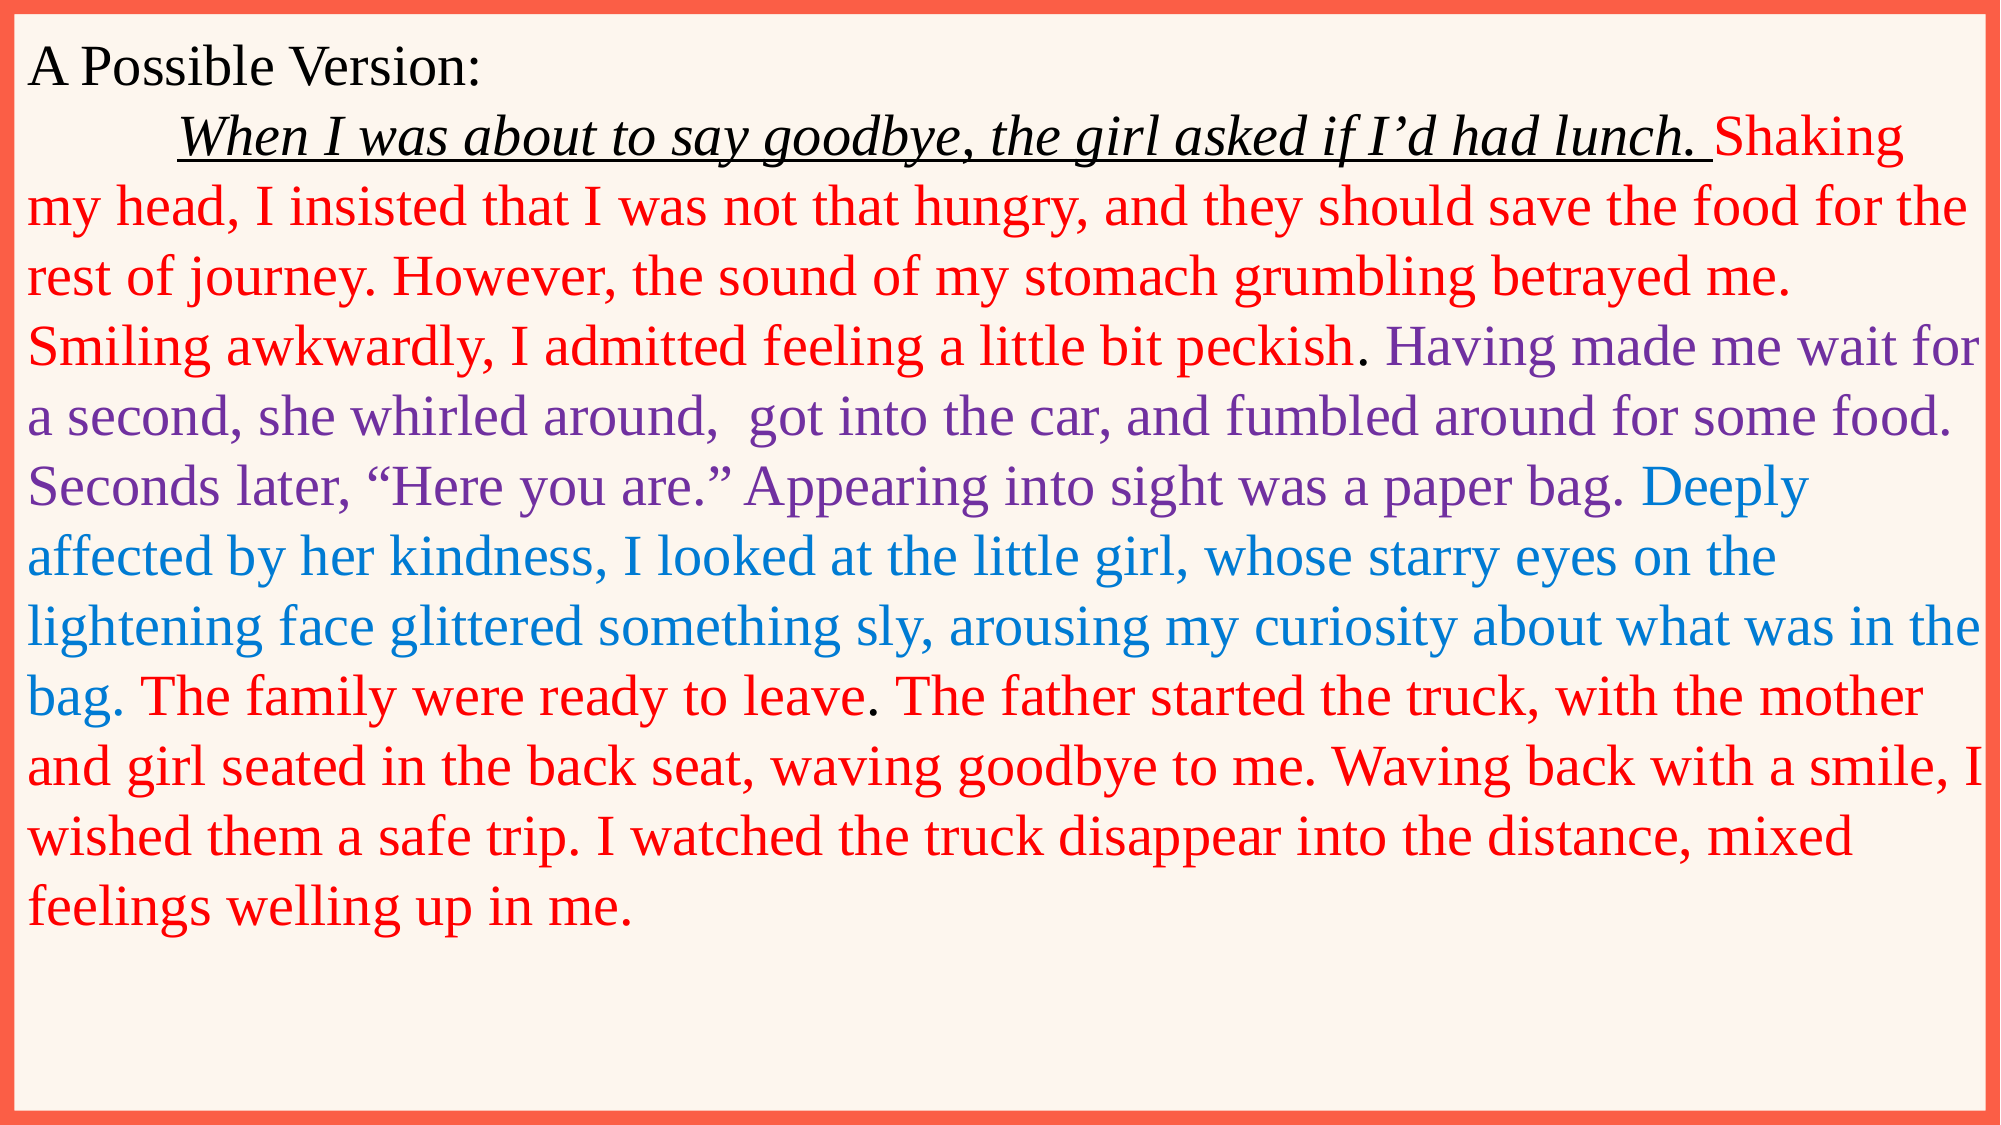

A Possible Version:
  	When I was about to say goodbye, the girl asked if I’d had lunch. Shaking my head, I insisted that I was not that hungry, and they should save the food for the rest of journey. However, the sound of my stomach grumbling betrayed me. Smiling awkwardly, I admitted feeling a little bit peckish. Having made me wait for a second, she whirled around,  got into the car, and fumbled around for some food. Seconds later, “Here you are.” Appearing into sight was a paper bag. Deeply affected by her kindness, I looked at the little girl, whose starry eyes on the lightening face glittered something sly, arousing my curiosity about what was in the bag. The family were ready to leave. The father started the truck, with the mother and girl seated in the back seat, waving goodbye to me. Waving back with a smile, I wished them a safe trip. I watched the truck disappear into the distance, mixed feelings welling up in me.